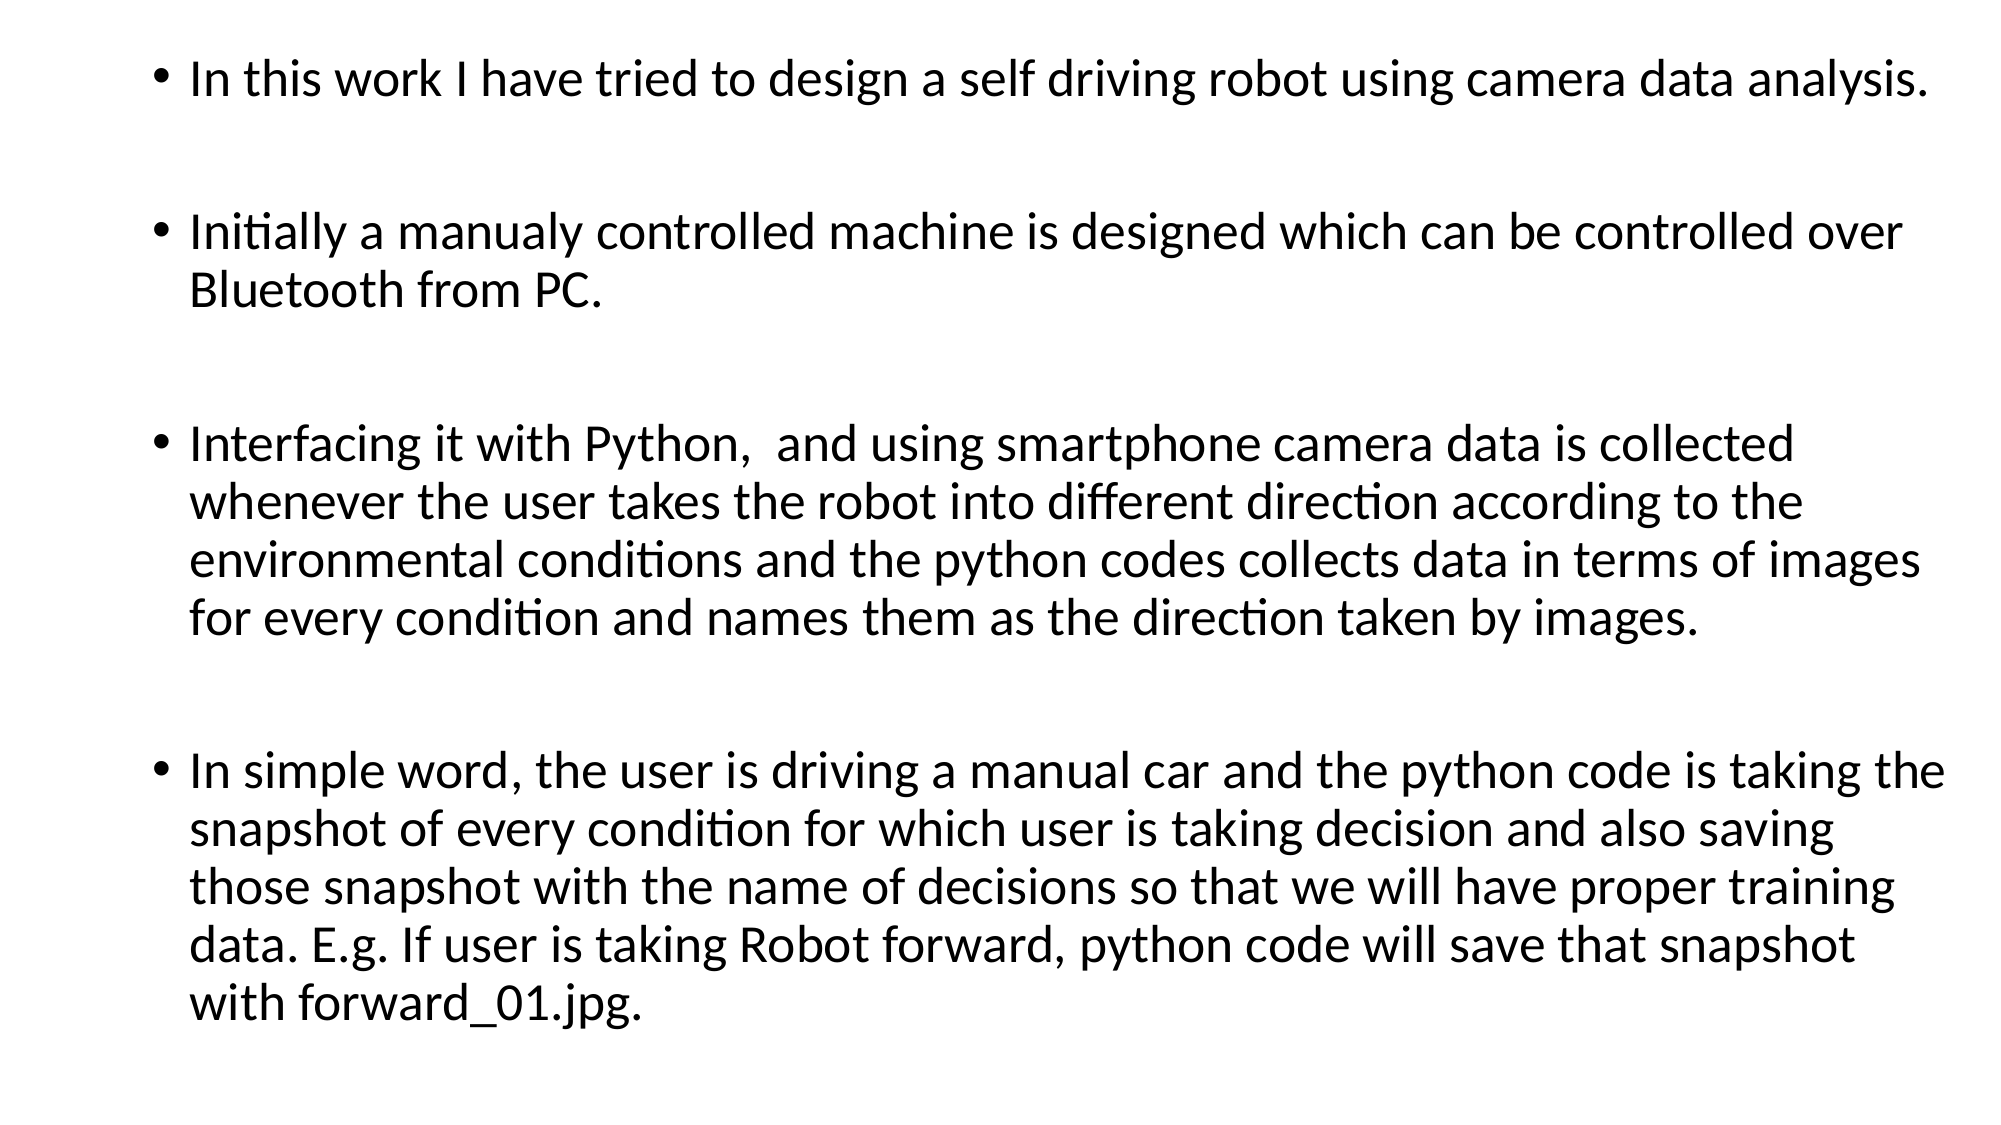

In this work I have tried to design a self driving robot using camera data analysis.

Initially a manualy controlled machine is designed which can be controlled over Bluetooth from PC.

Interfacing it with Python,  and using smartphone camera data is collected whenever the user takes the robot into different direction according to the environmental conditions and the python codes collects data in terms of images for every condition and names them as the direction taken by images.

In simple word, the user is driving a manual car and the python code is taking the snapshot of every condition for which user is taking decision and also saving those snapshot with the name of decisions so that we will have proper training data. E.g. If user is taking Robot forward, python code will save that snapshot with forward_01.jpg.